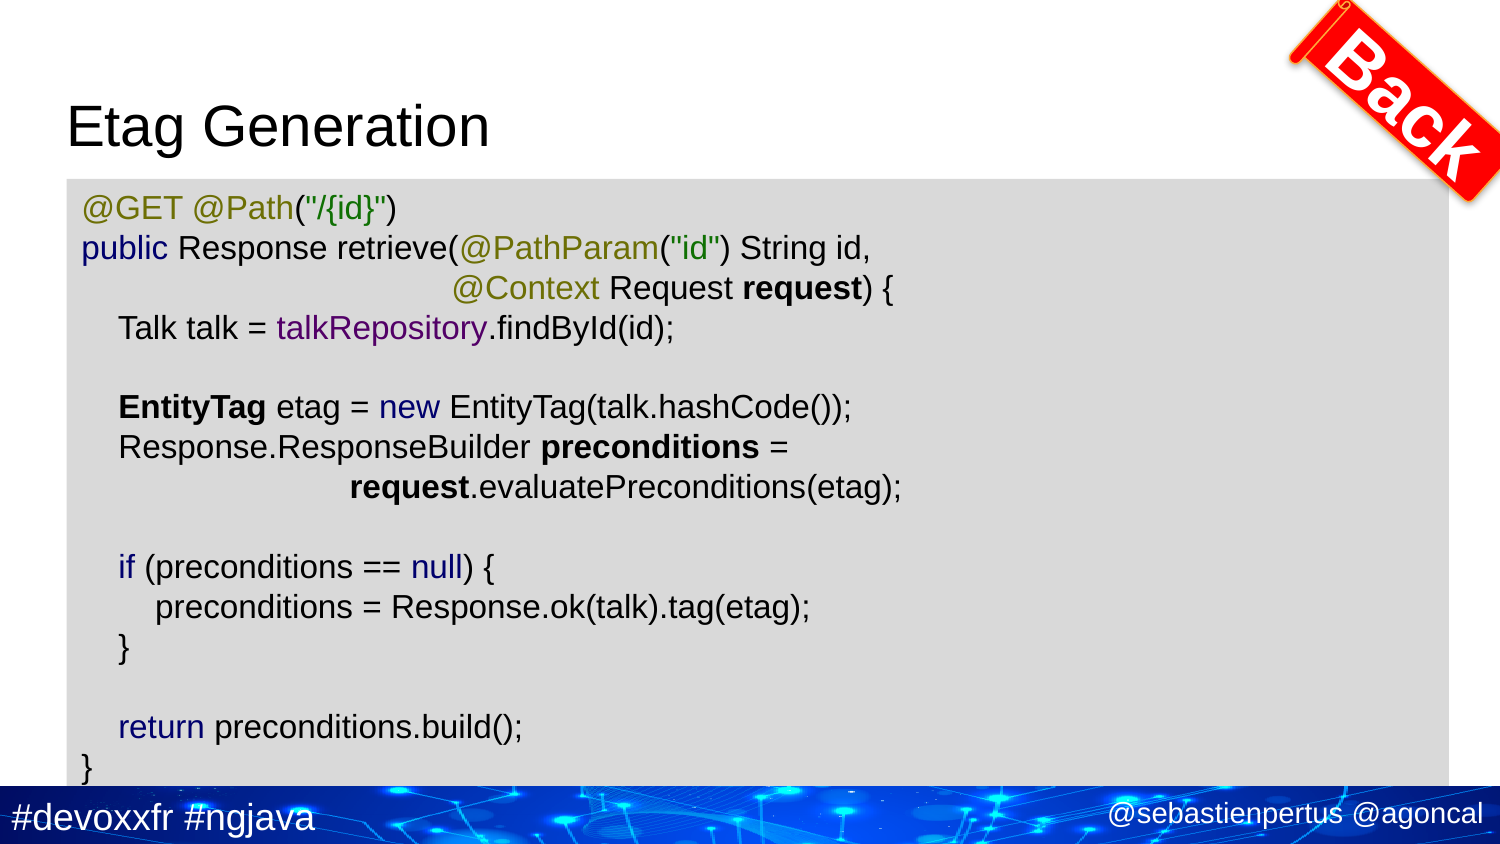

Back
# Etag Generation
@GET @Path("/{id}")
public Response retrieve(@PathParam("id") String id,
                                        @Context Request request) {
    Talk talk = talkRepository.findById(id);
    EntityTag etag = new EntityTag(talk.hashCode());
    Response.ResponseBuilder preconditions =
                             request.evaluatePreconditions(etag);
    if (preconditions == null) {
        preconditions = Response.ok(talk).tag(etag);
    }

    return preconditions.build();
}